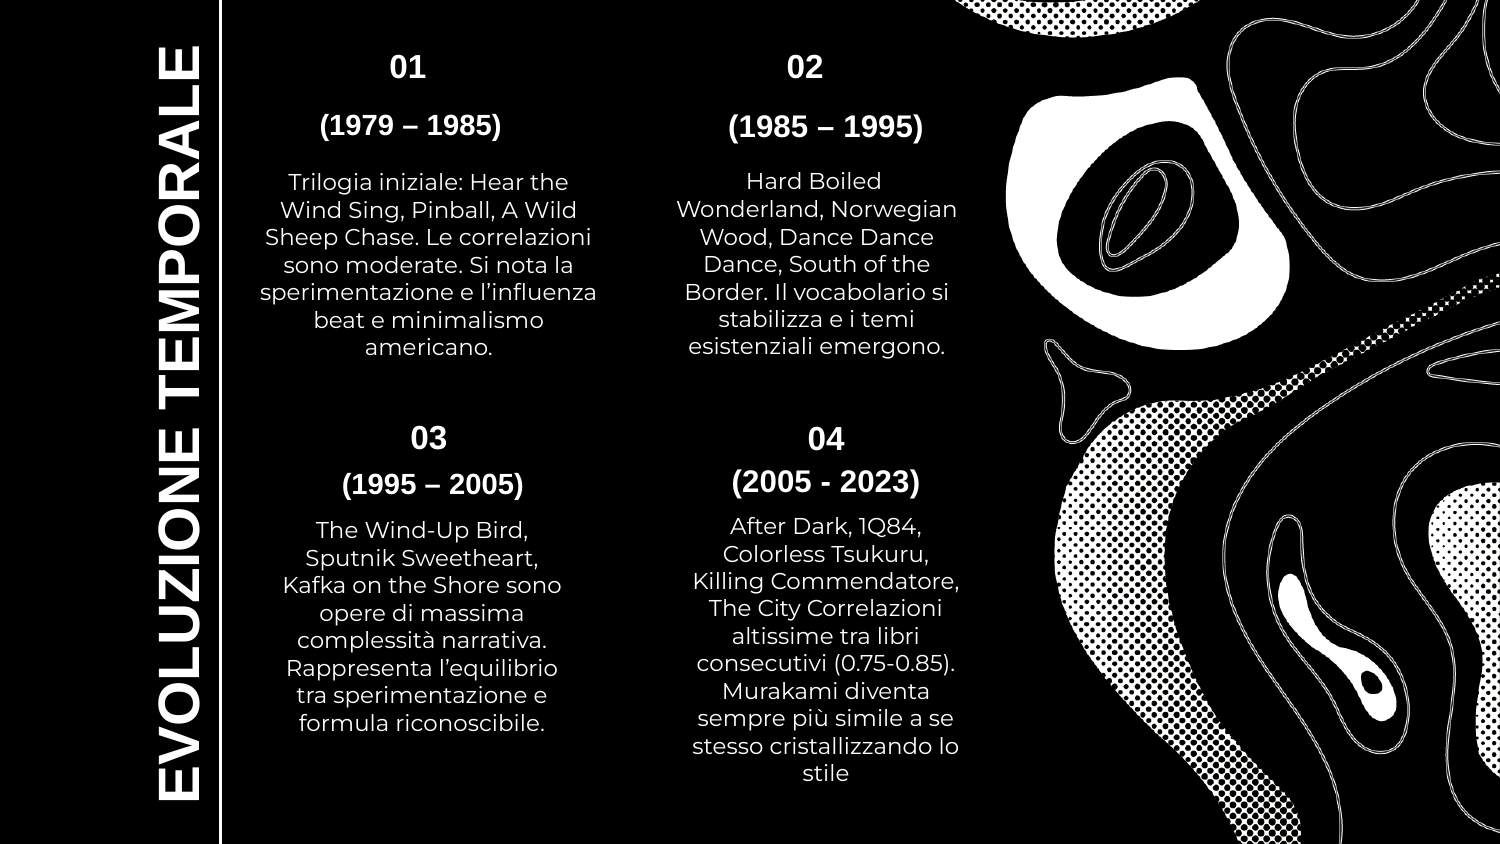

01
02
(1979 – 1985)
(1985 – 1995)
Hard Boiled
Wonderland, Norwegian Wood, Dance Dance Dance, South of the Border. Il vocabolario si stabilizza e i temi esistenziali emergono.

Trilogia iniziale: Hear the Wind Sing, Pinball, A Wild Sheep Chase. Le correlazioni sono moderate. Si nota la sperimentazione e l’influenza beat e minimalismo americano.

# EVOLUZIONE TEMPORALE
03
04
(2005 - 2023)
(1995 – 2005)
After Dark, 1Q84, Colorless Tsukuru, Killing Commendatore, The City Correlazioni altissime tra libri consecutivi (0.75-0.85). Murakami diventa sempre più simile a se stesso cristallizzando lo stile

The Wind-Up Bird, Sputnik Sweetheart, Kafka on the Shore sono opere di massima complessità narrativa. Rappresenta l’equilibrio tra sperimentazione e formula riconoscibile.